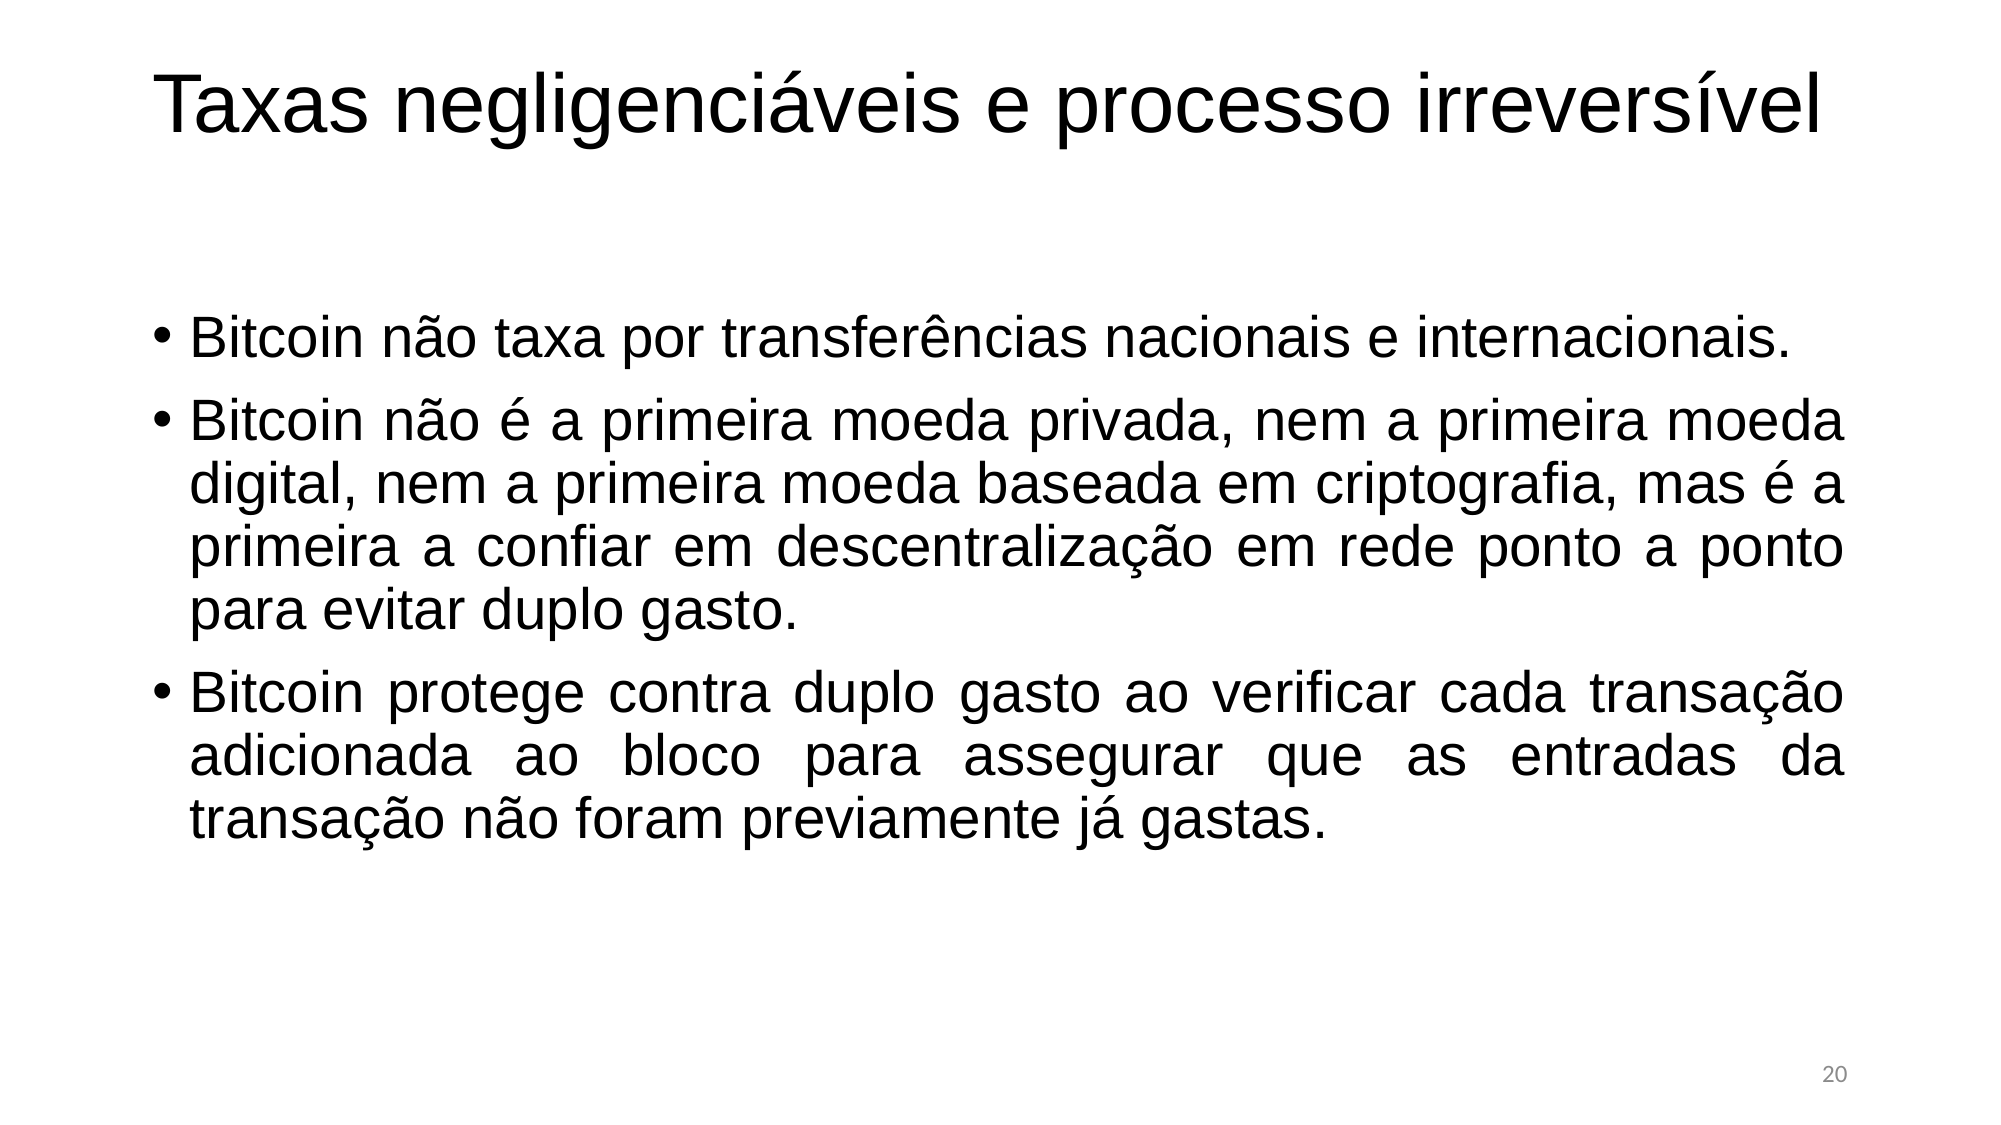

Taxas negligenciáveis e processo irreversível
Bitcoin não taxa por transferências nacionais e internacionais.
Bitcoin não é a primeira moeda privada, nem a primeira moeda digital, nem a primeira moeda baseada em criptografia, mas é a primeira a confiar em descentralização em rede ponto a ponto para evitar duplo gasto.
Bitcoin protege contra duplo gasto ao verificar cada transação adicionada ao bloco para assegurar que as entradas da transação não foram previamente já gastas.

20